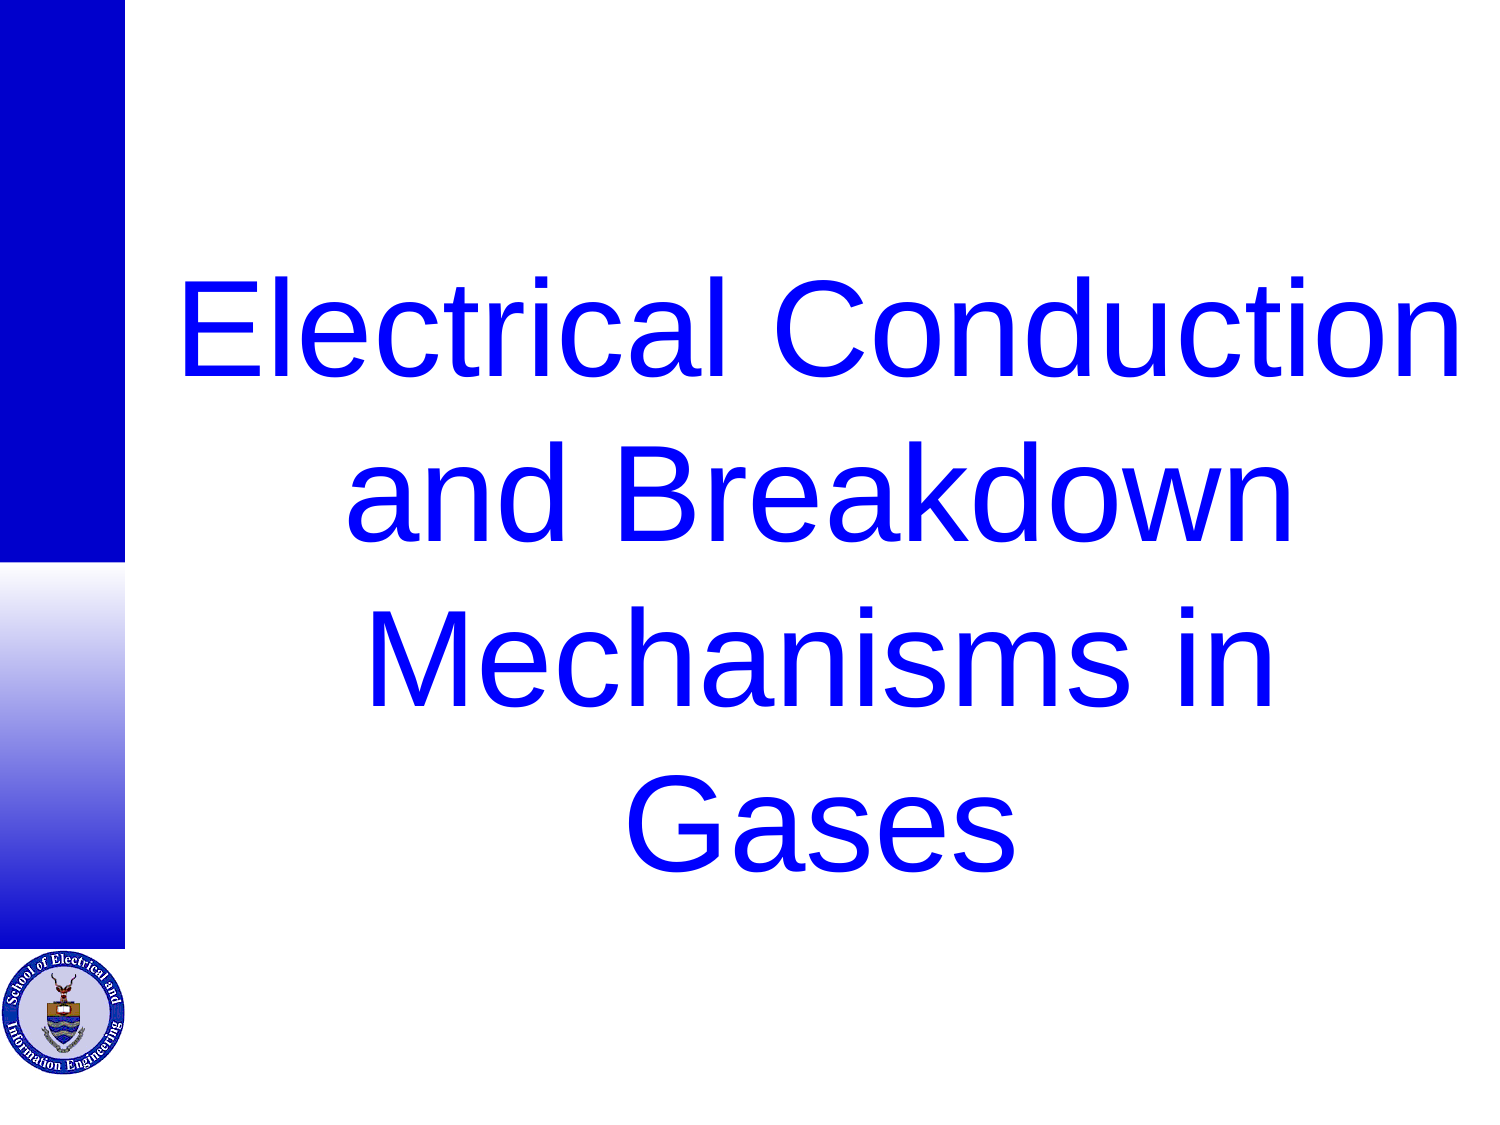

# Electrical Conduction and Breakdown Mechanisms in Gases